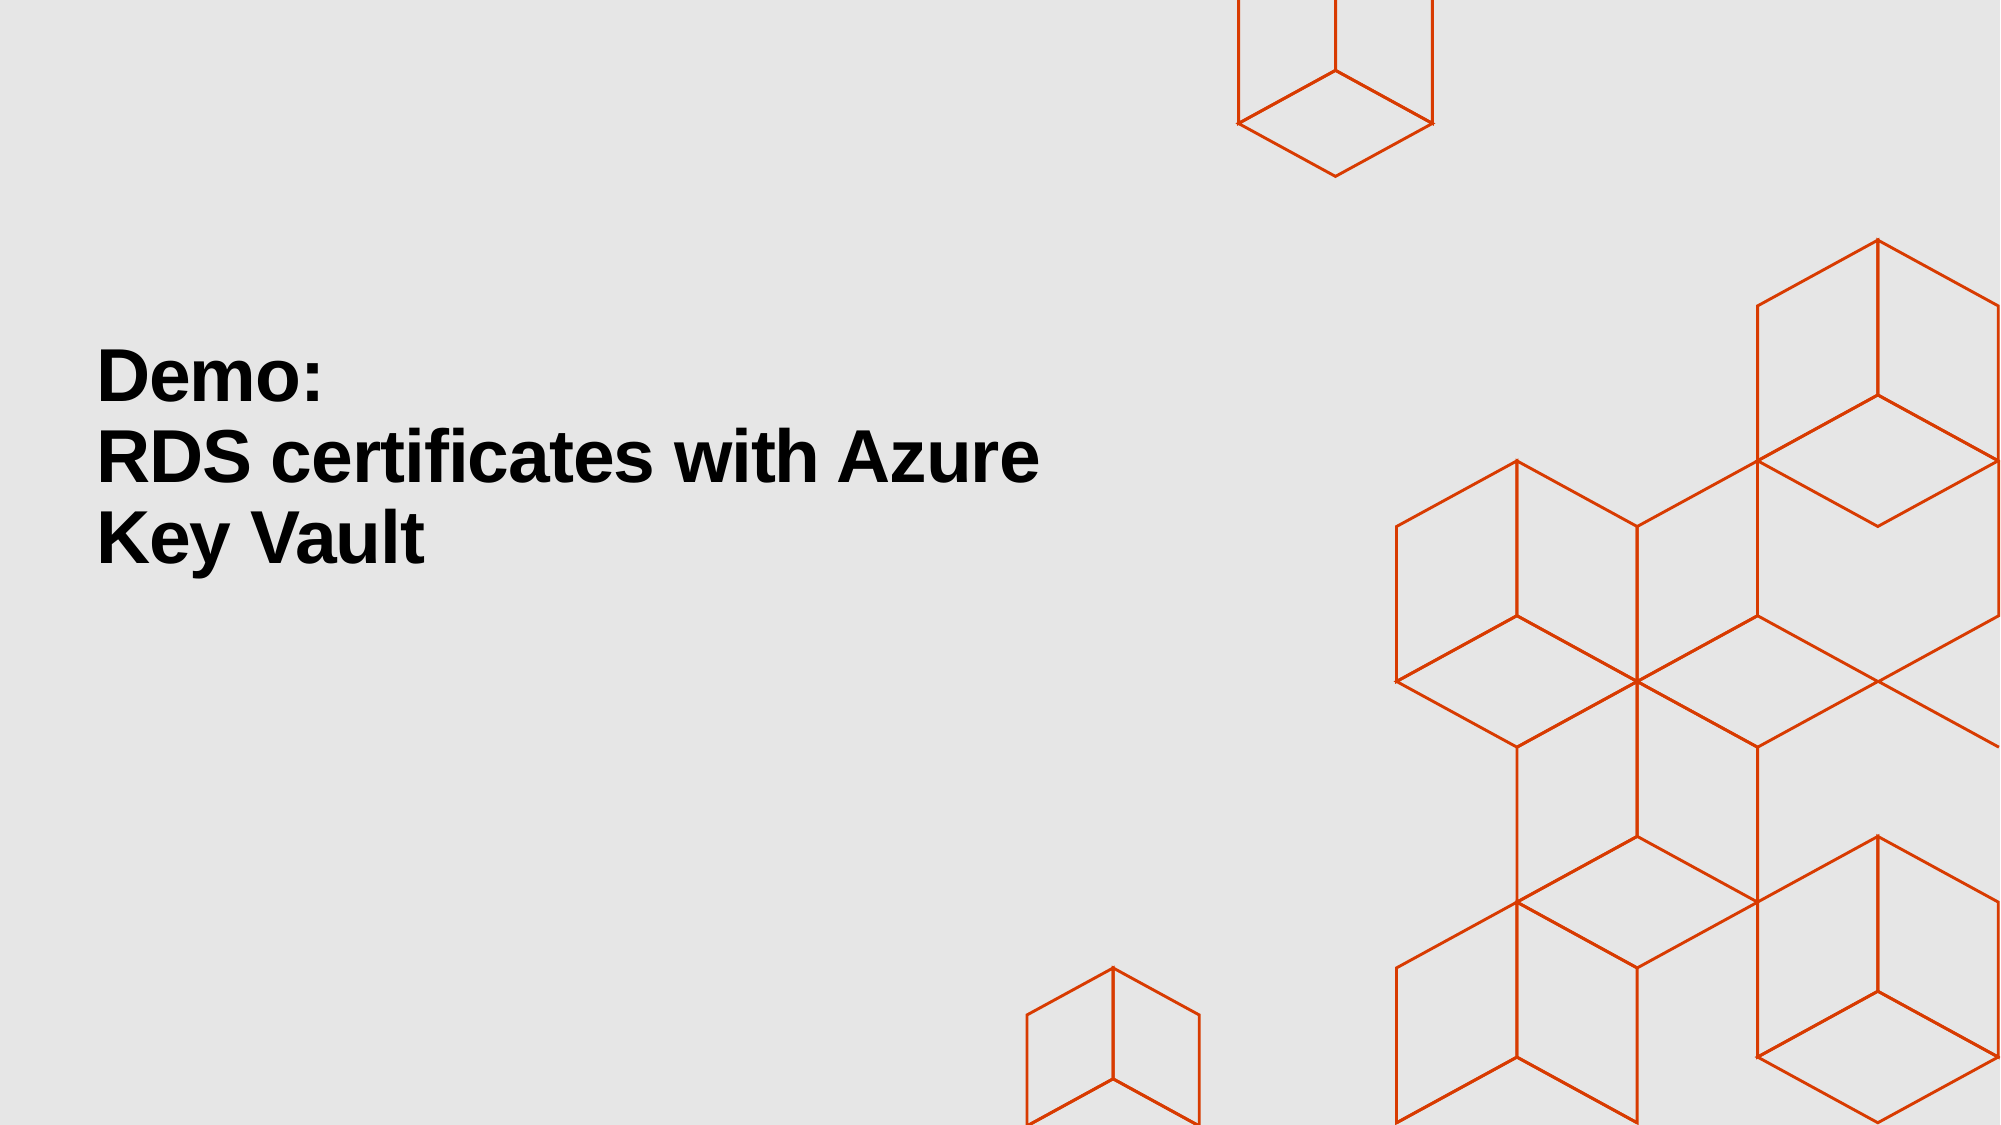

# Demo: RDS certificates with Azure Key Vault